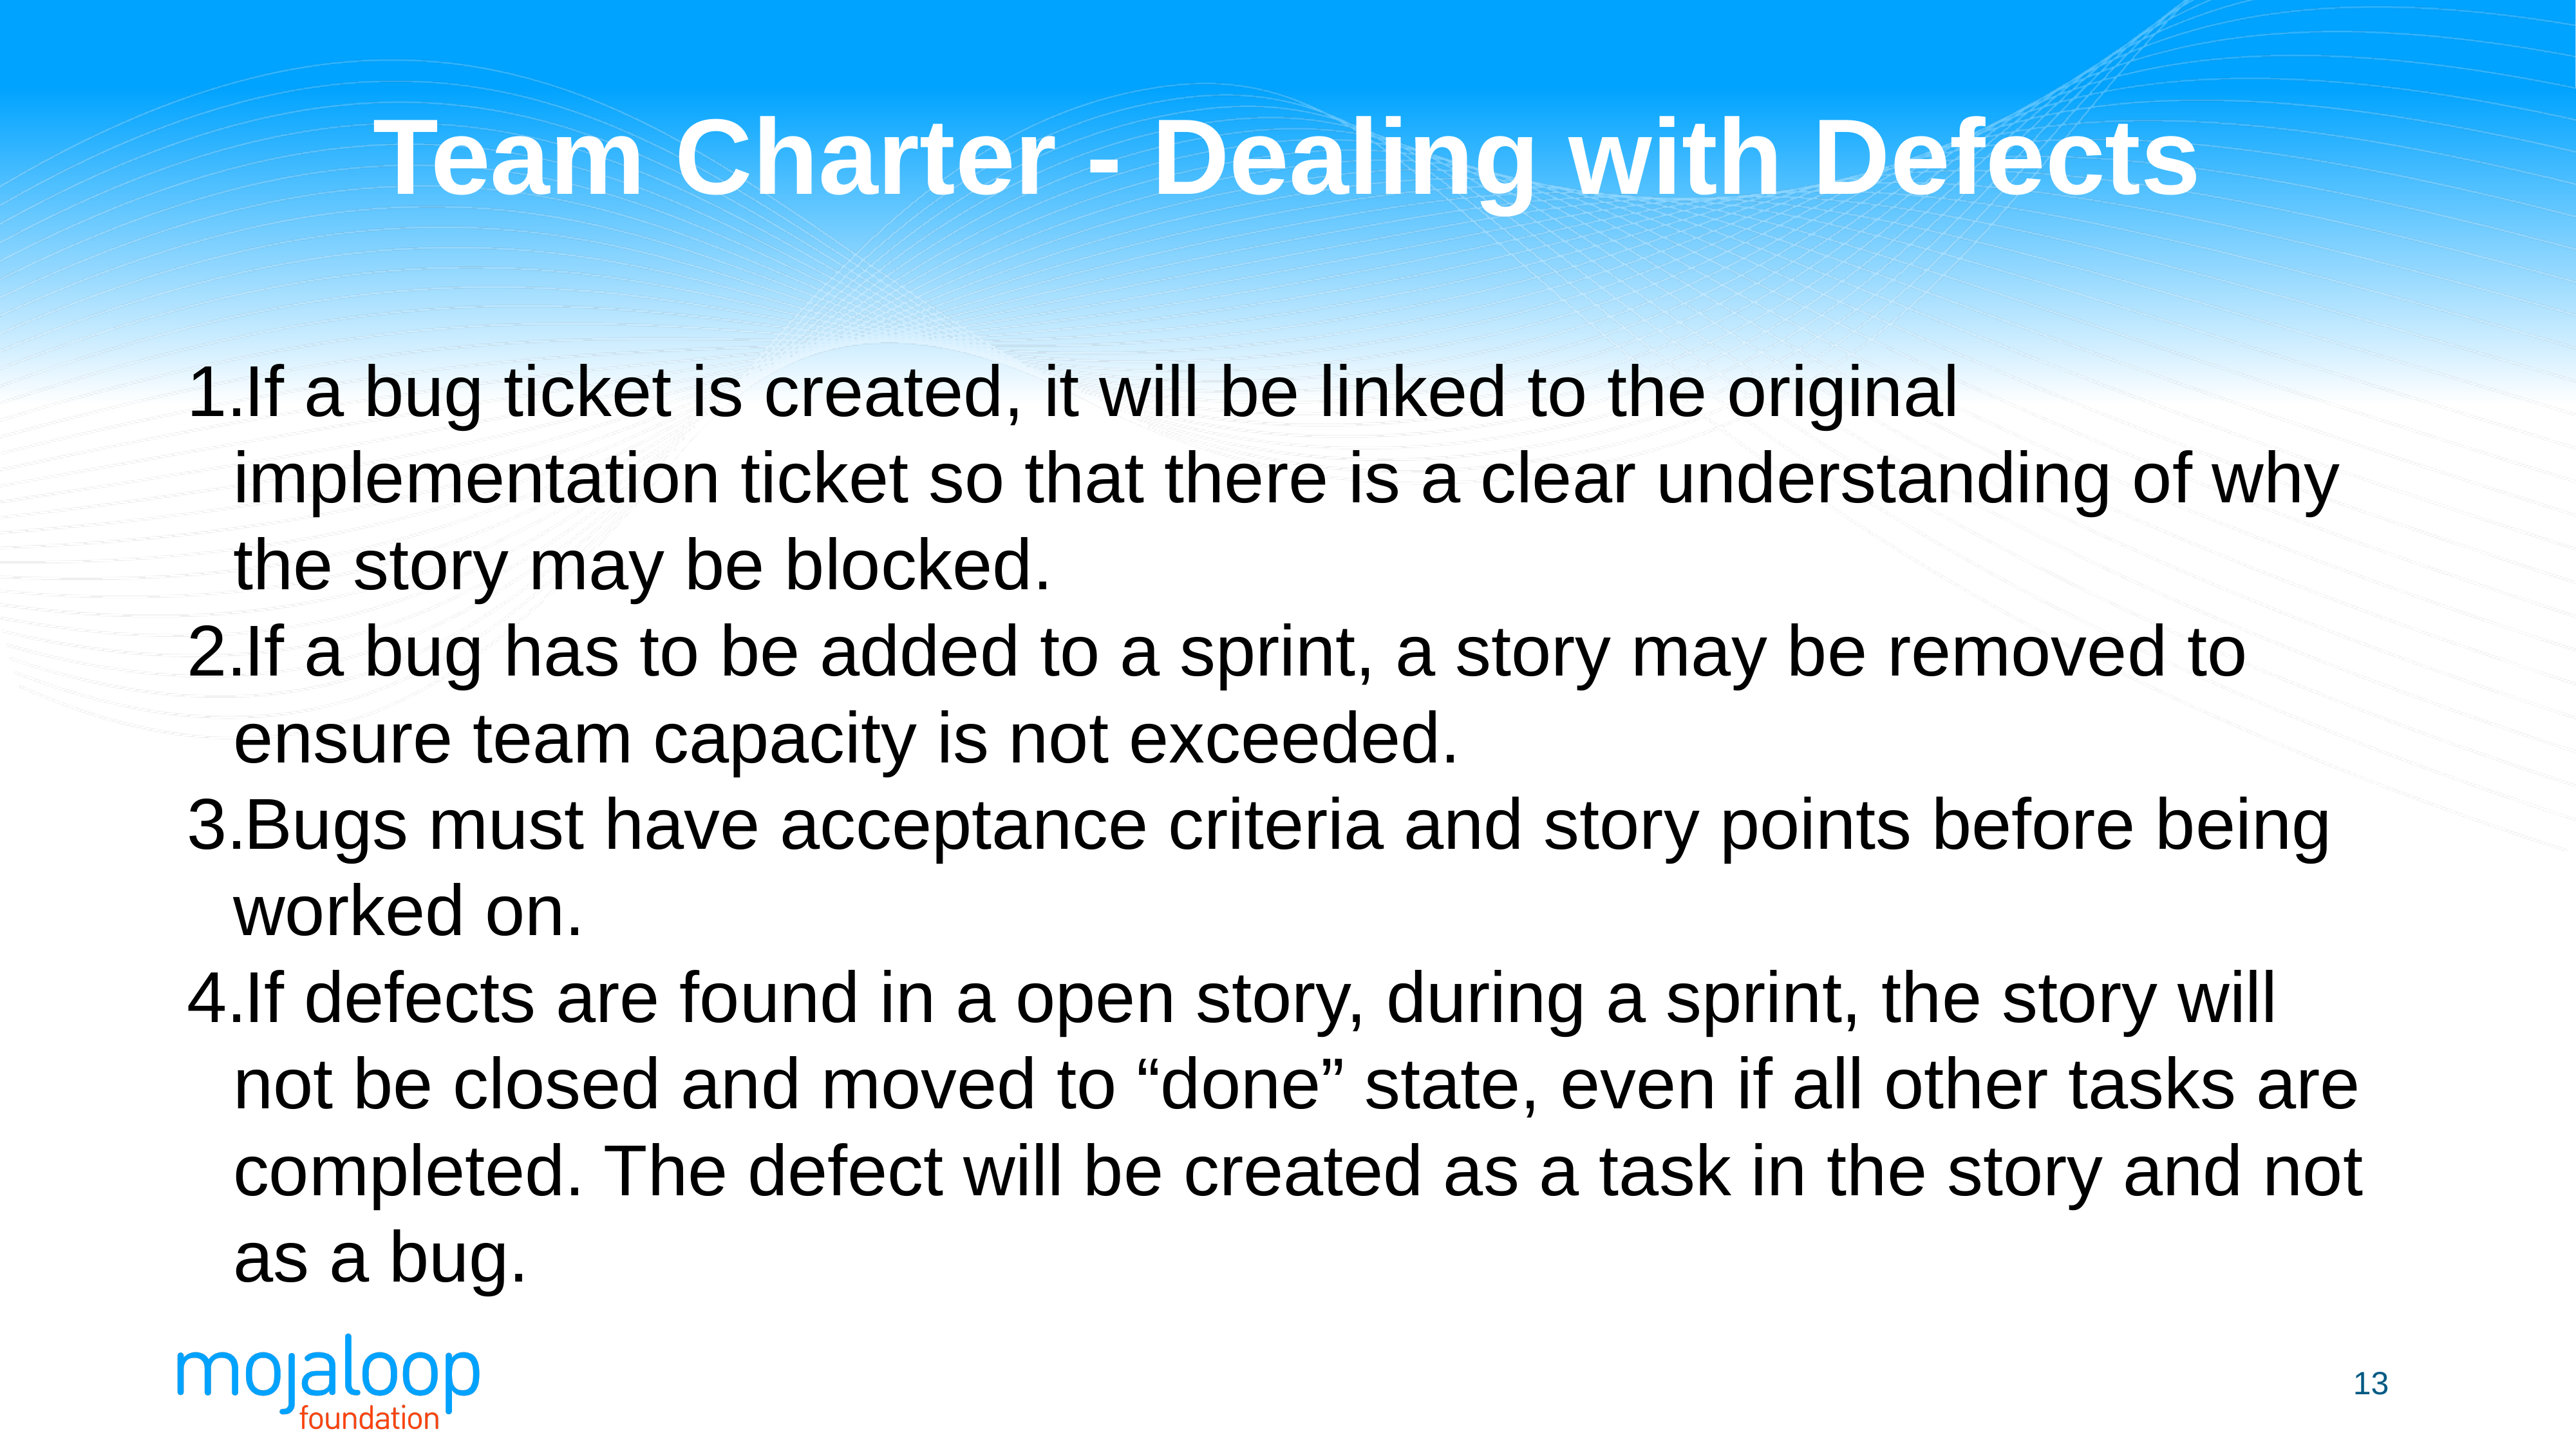

# Team Charter - Dealing with Defects
If a bug ticket is created, it will be linked to the original implementation ticket so that there is a clear understanding of why the story may be blocked.
If a bug has to be added to a sprint, a story may be removed to ensure team capacity is not exceeded.
Bugs must have acceptance criteria and story points before being worked on.
If defects are found in a open story, during a sprint, the story will not be closed and moved to “done” state, even if all other tasks are completed. The defect will be created as a task in the story and not as a bug.
13